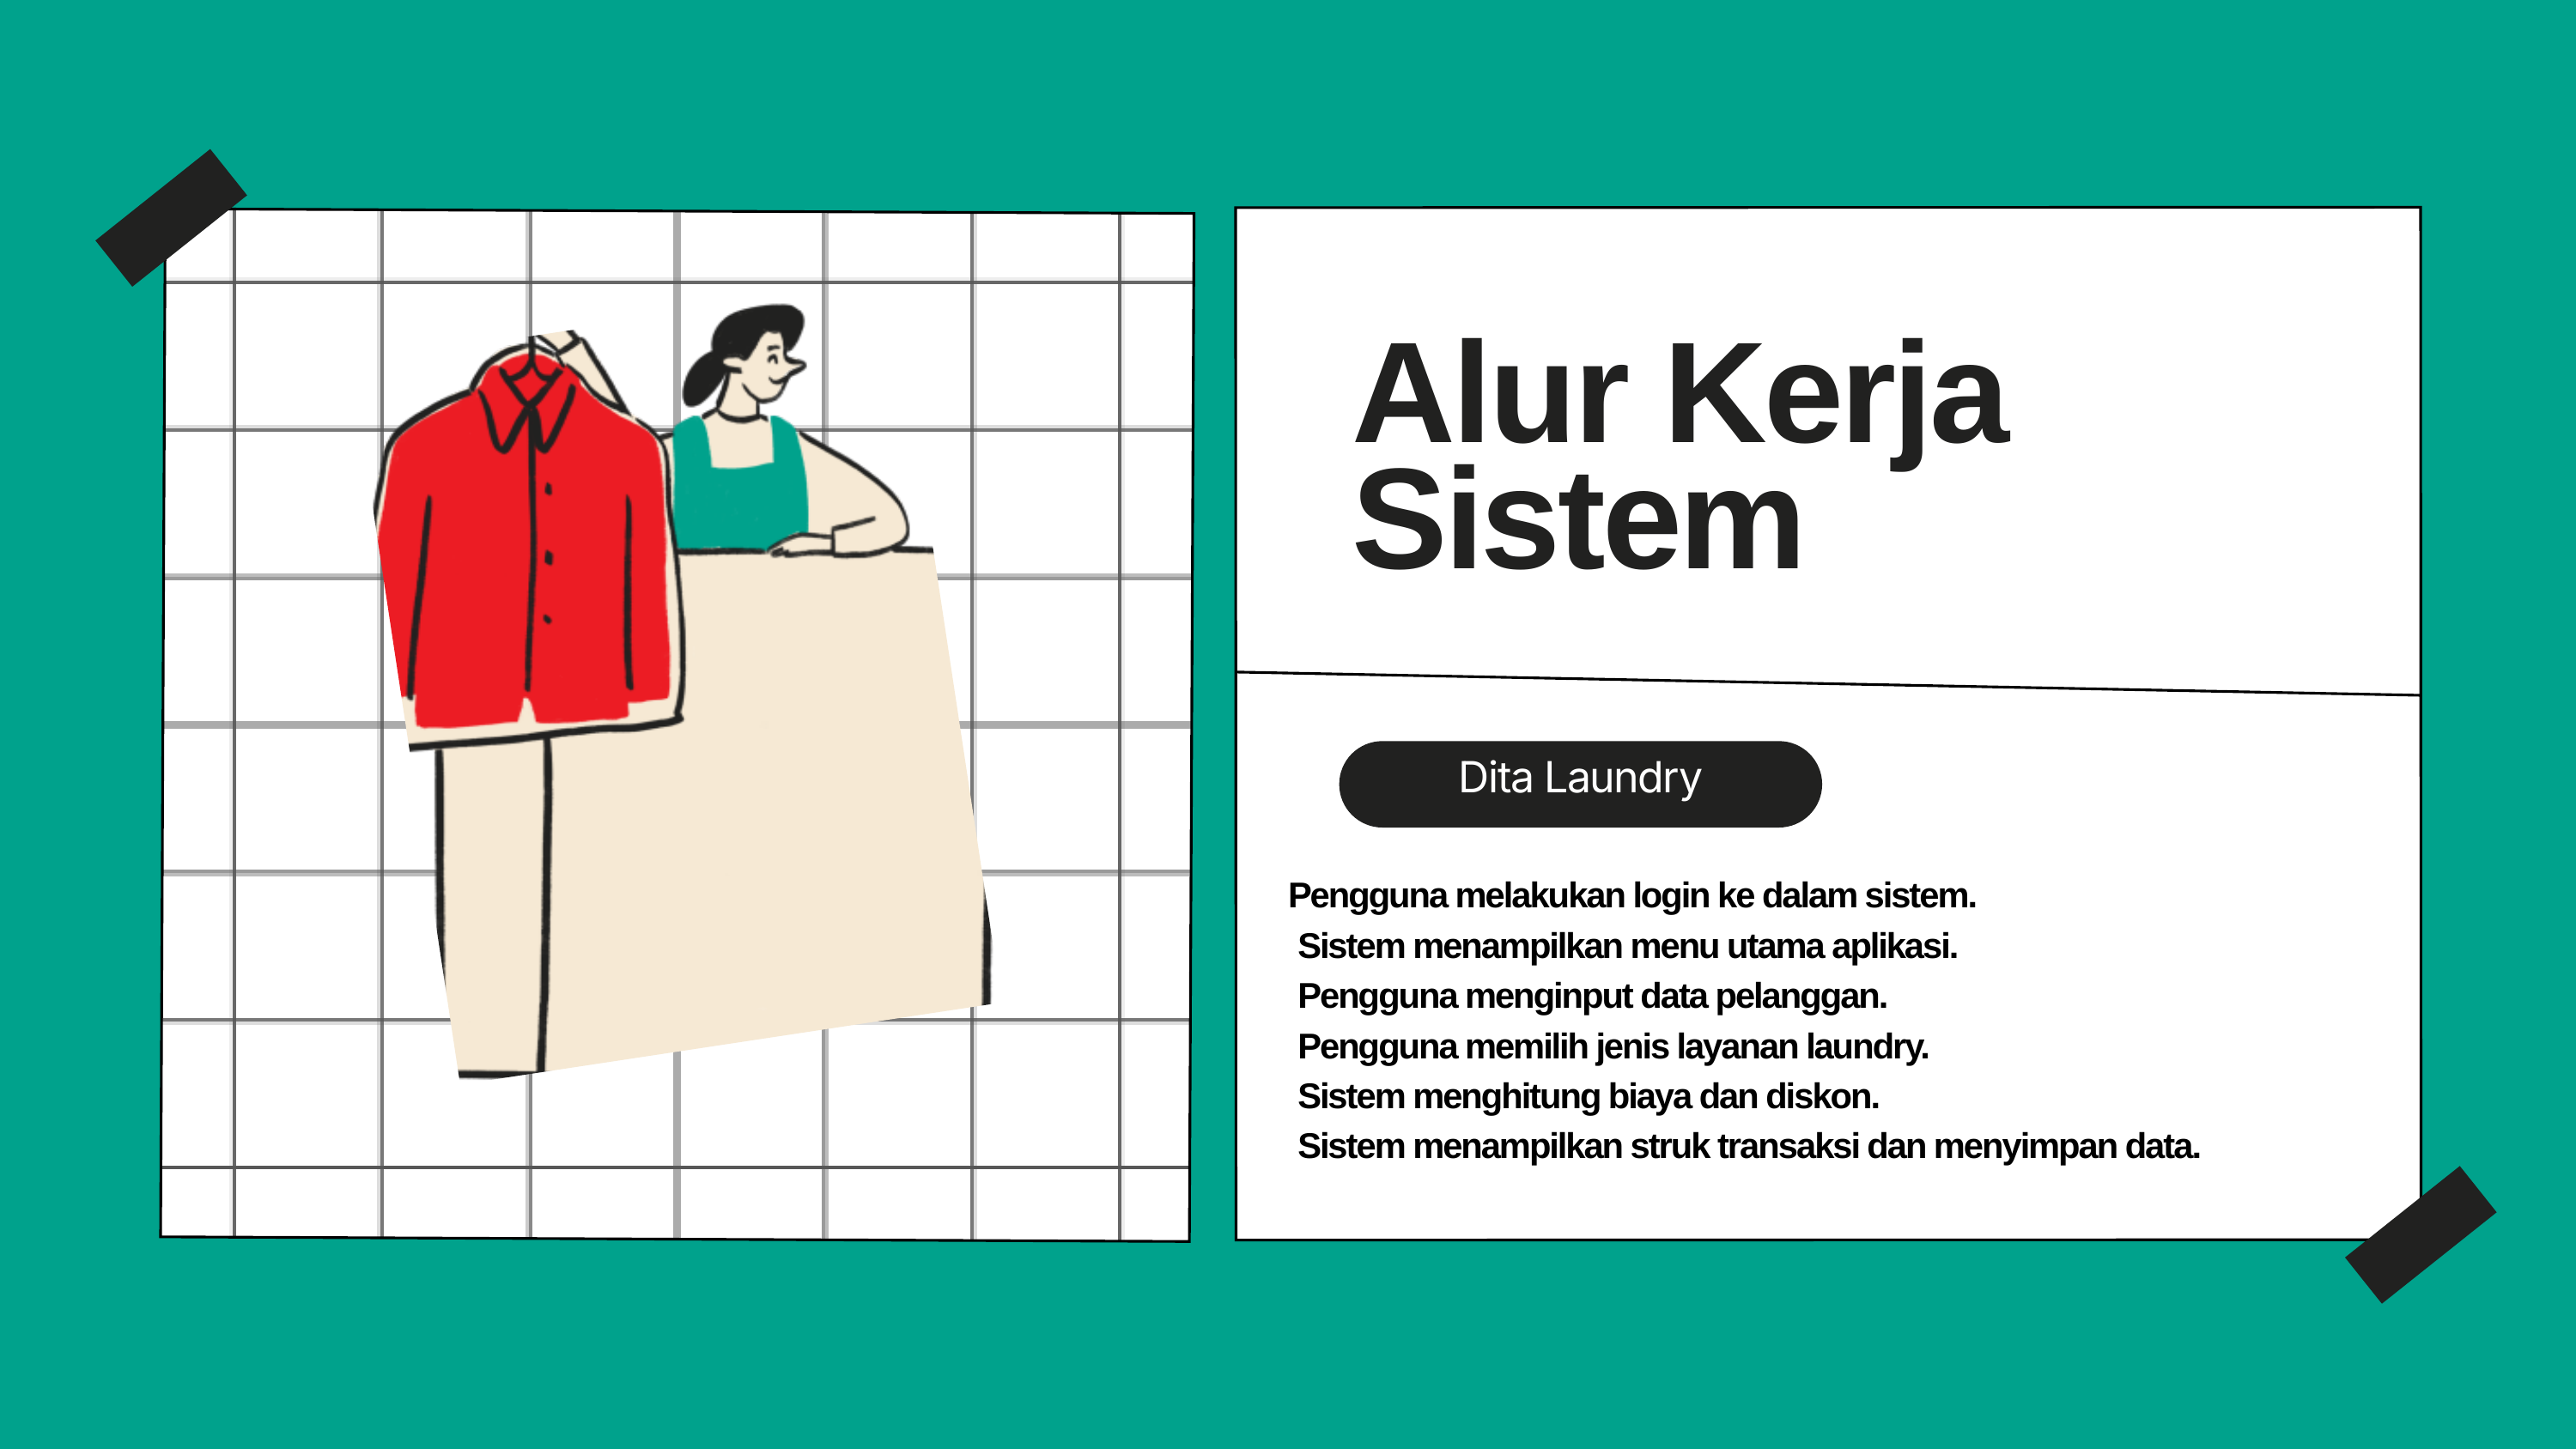

Alur Kerja Sistem

Dita Laundry
Pengguna melakukan login ke dalam sistem.
 Sistem menampilkan menu utama aplikasi.
 Pengguna menginput data pelanggan.
 Pengguna memilih jenis layanan laundry.
 Sistem menghitung biaya dan diskon.
 Sistem menampilkan struk transaksi dan menyimpan data.